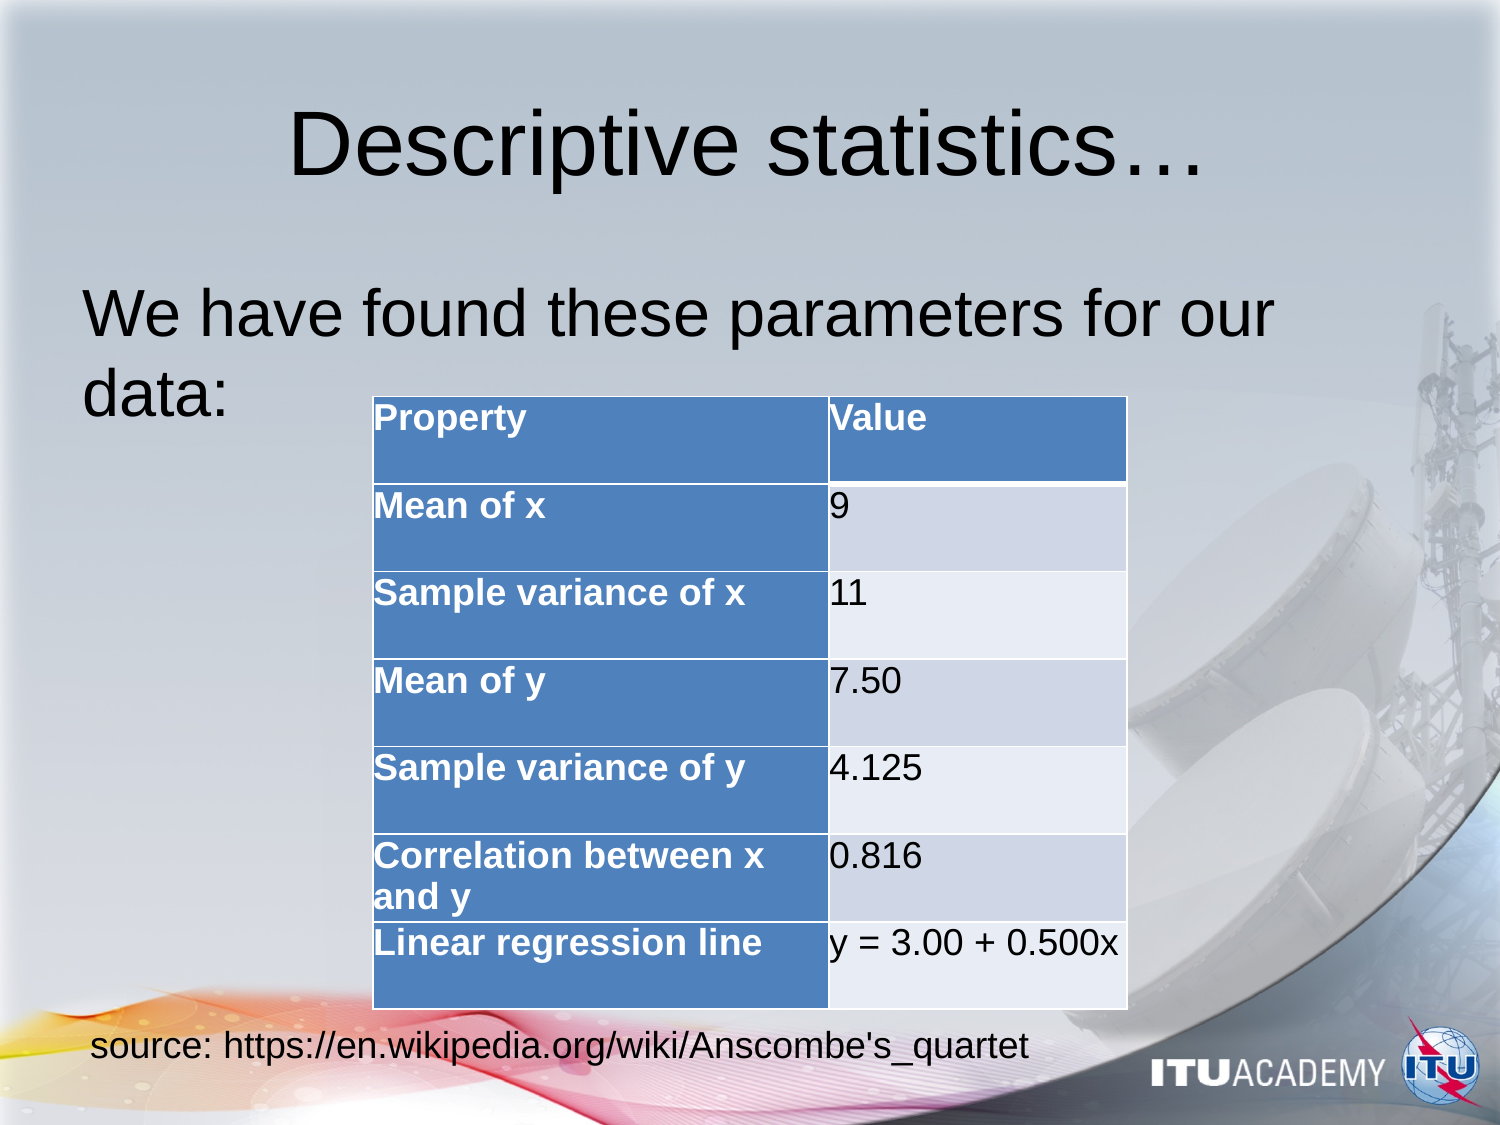

# Descriptive statistics…
We have found these parameters for our data:
| Property | Value |
| --- | --- |
| Mean of x | 9 |
| Sample variance of x | 11 |
| Mean of y | 7.50 |
| Sample variance of y | 4.125 |
| Correlation between x and y | 0.816 |
| Linear regression line | y = 3.00 + 0.500x |
source: https://en.wikipedia.org/wiki/Anscombe's_quartet